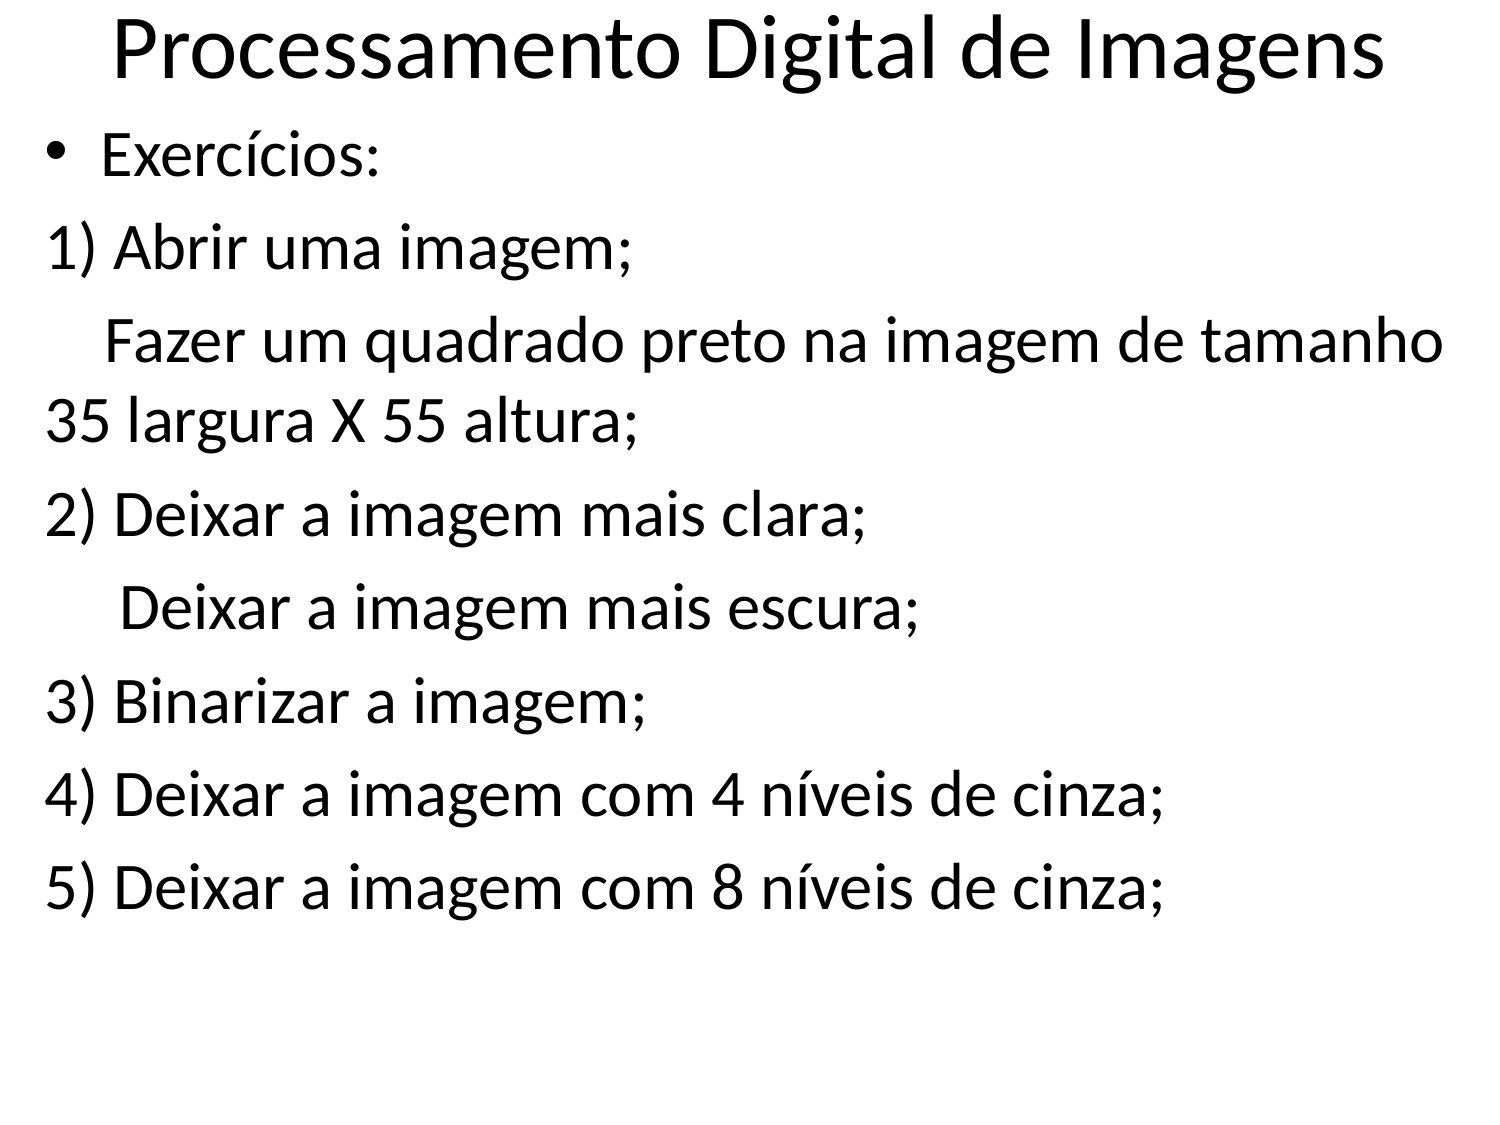

# Processamento Digital de Imagens
Exercícios:
1) Abrir uma imagem;
    Fazer um quadrado preto na imagem de tamanho 35 largura X 55 altura;
2) Deixar a imagem mais clara;
     Deixar a imagem mais escura;
3) Binarizar a imagem;
4) Deixar a imagem com 4 níveis de cinza;
5) Deixar a imagem com 8 níveis de cinza;